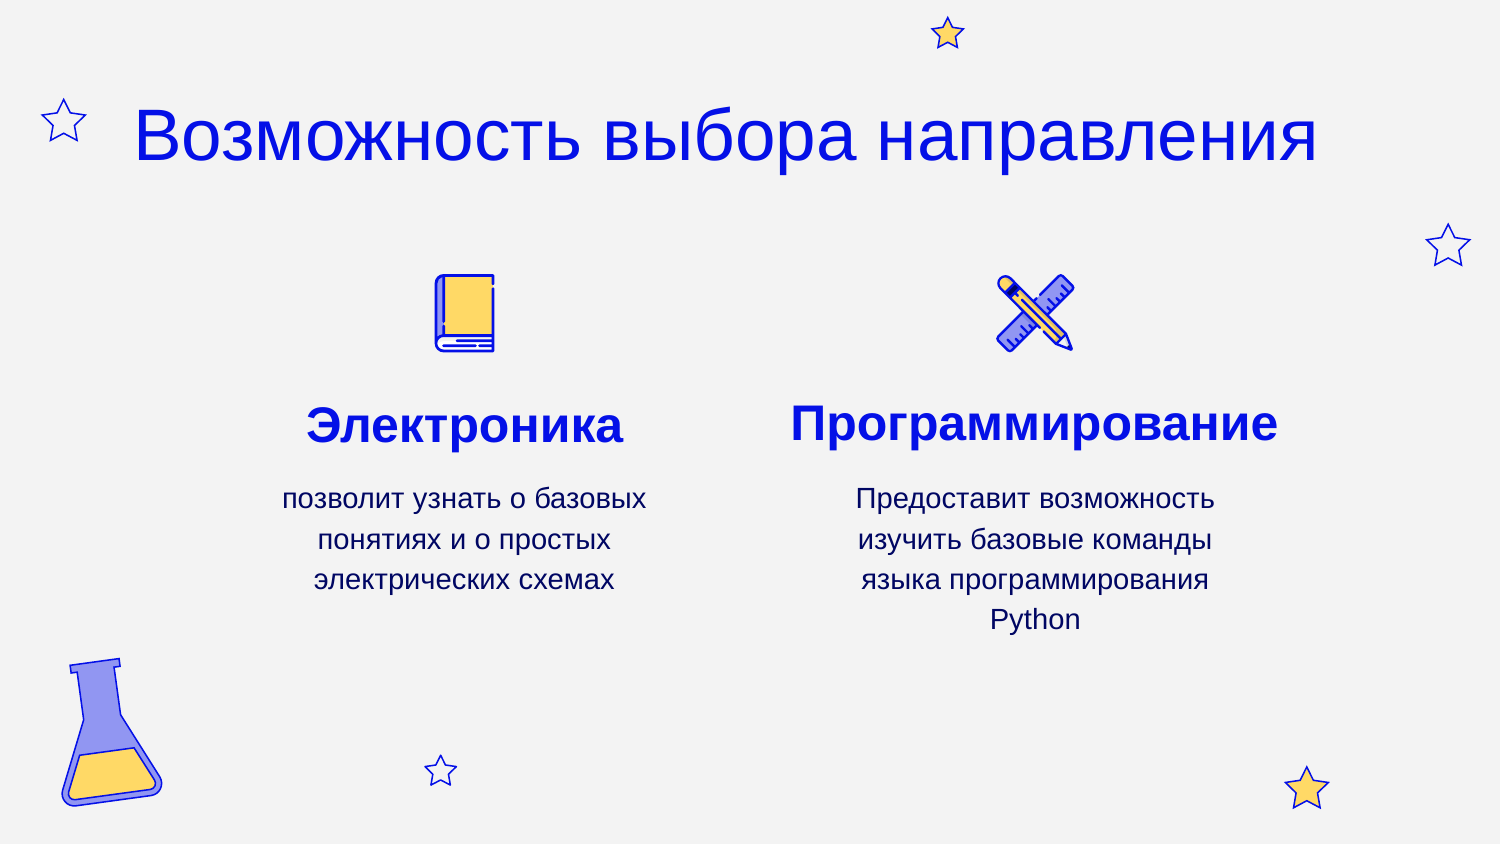

# Возможность выбора направления

Программирование
Электроника
позволит узнать о базовых понятиях и о простых электрических схемах
Предоставит возможность изучить базовые команды языка программирования Python